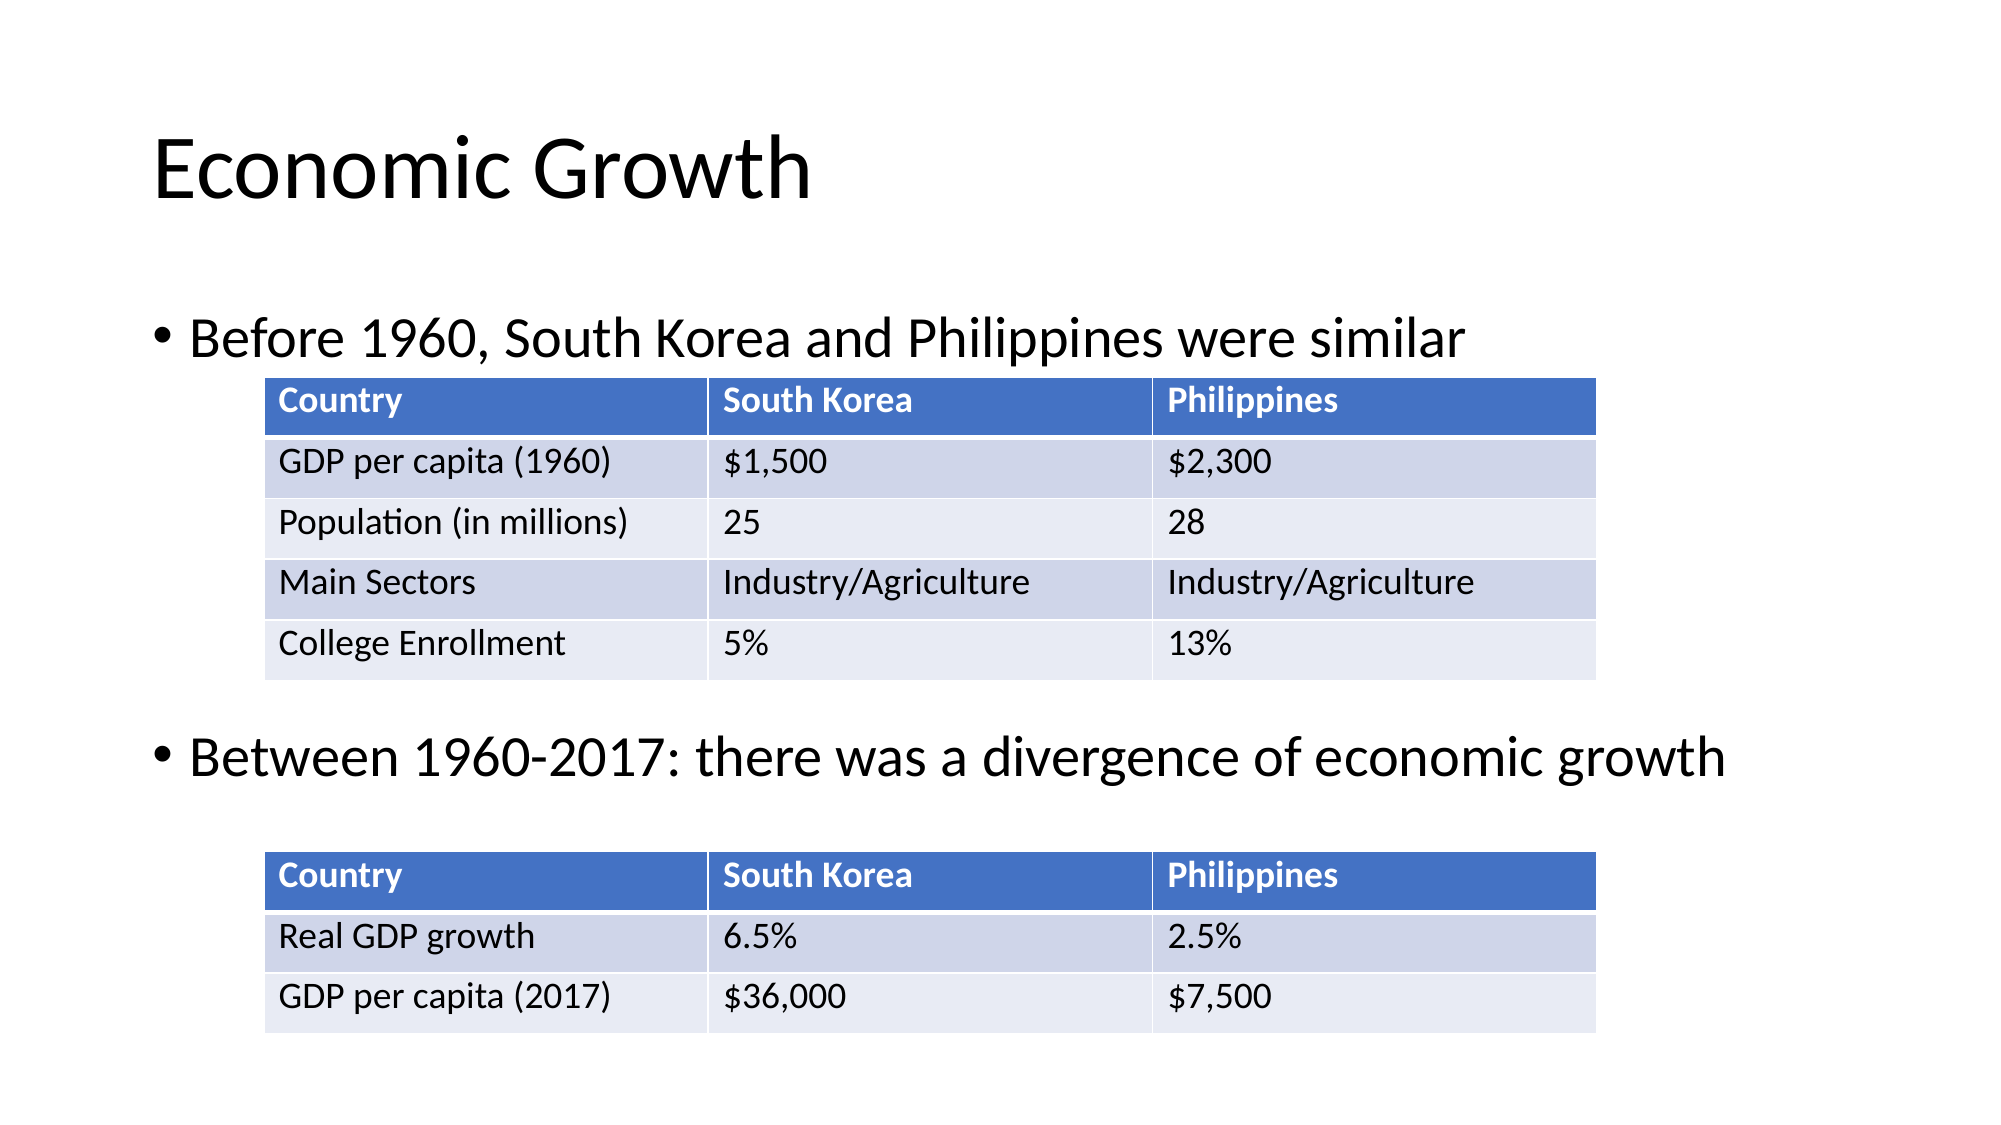

# Economic Growth
Before 1960, South Korea and Philippines were similar

Between 1960-2017: there was a divergence of economic growth
| Country | South Korea | Philippines |
| --- | --- | --- |
| GDP per capita (1960) | $1,500 | $2,300 |
| Population (in millions) | 25 | 28 |
| Main Sectors | Industry/Agriculture | Industry/Agriculture |
| College Enrollment | 5% | 13% |
| Country | South Korea | Philippines |
| --- | --- | --- |
| Real GDP growth | 6.5% | 2.5% |
| GDP per capita (2017) | $36,000 | $7,500 |